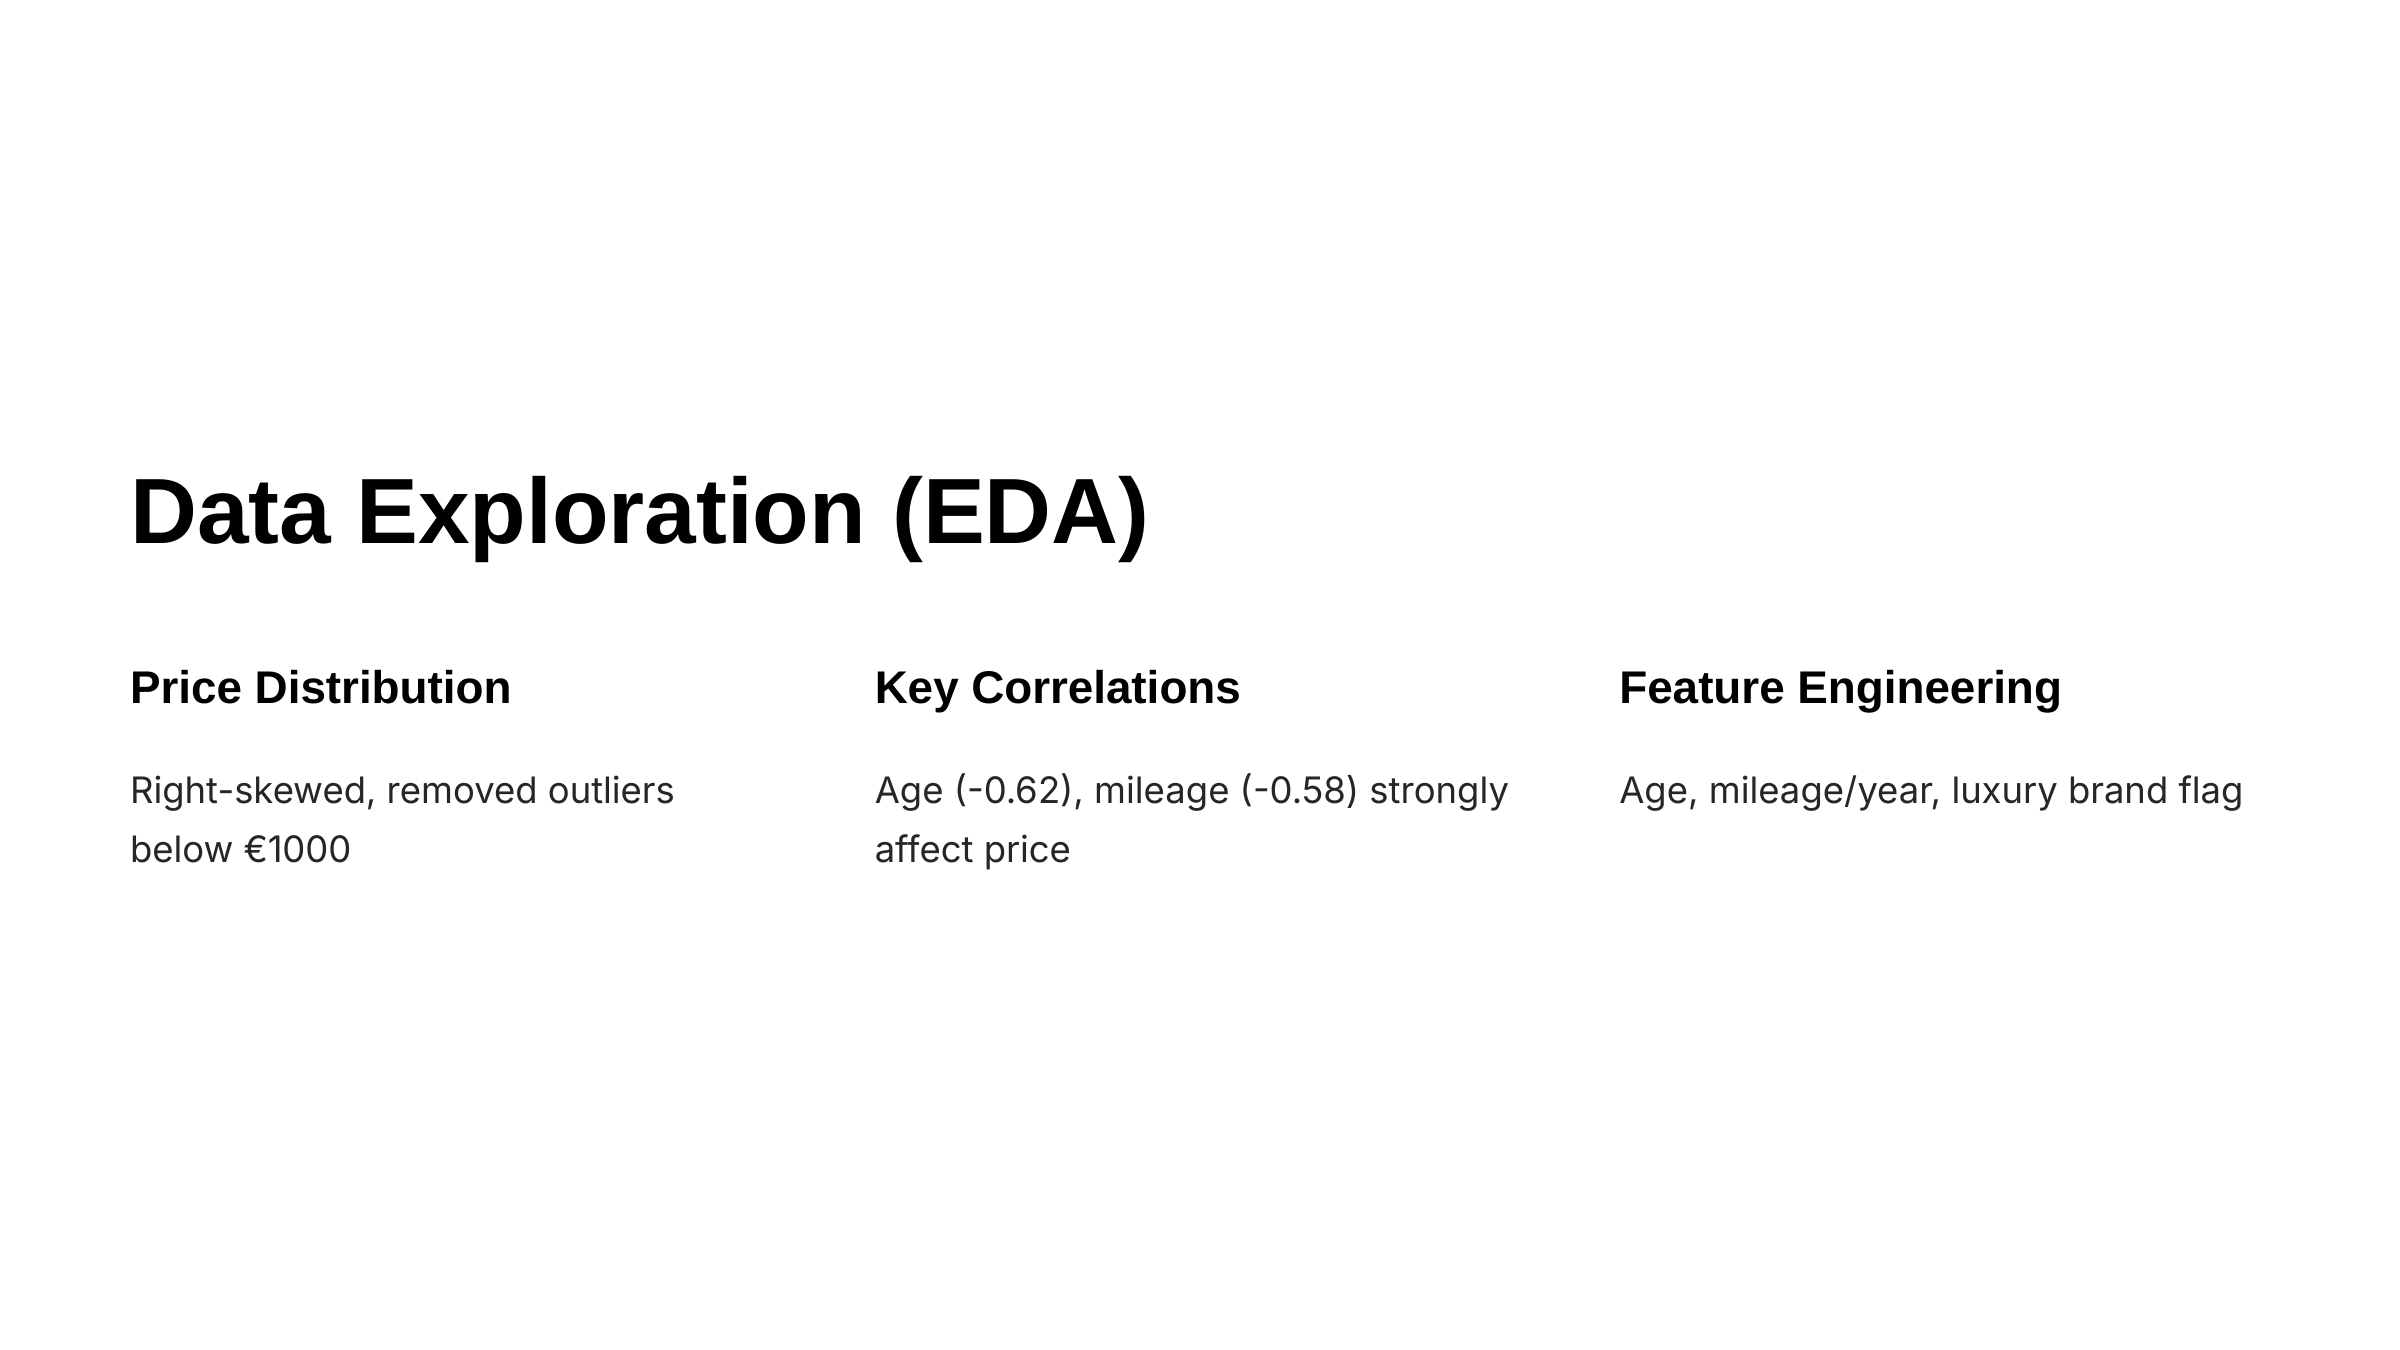

Data Exploration (EDA)
Price Distribution
Key Correlations
Feature Engineering
Right-skewed, removed outliers below €1000
Age (-0.62), mileage (-0.58) strongly affect price
Age, mileage/year, luxury brand flag